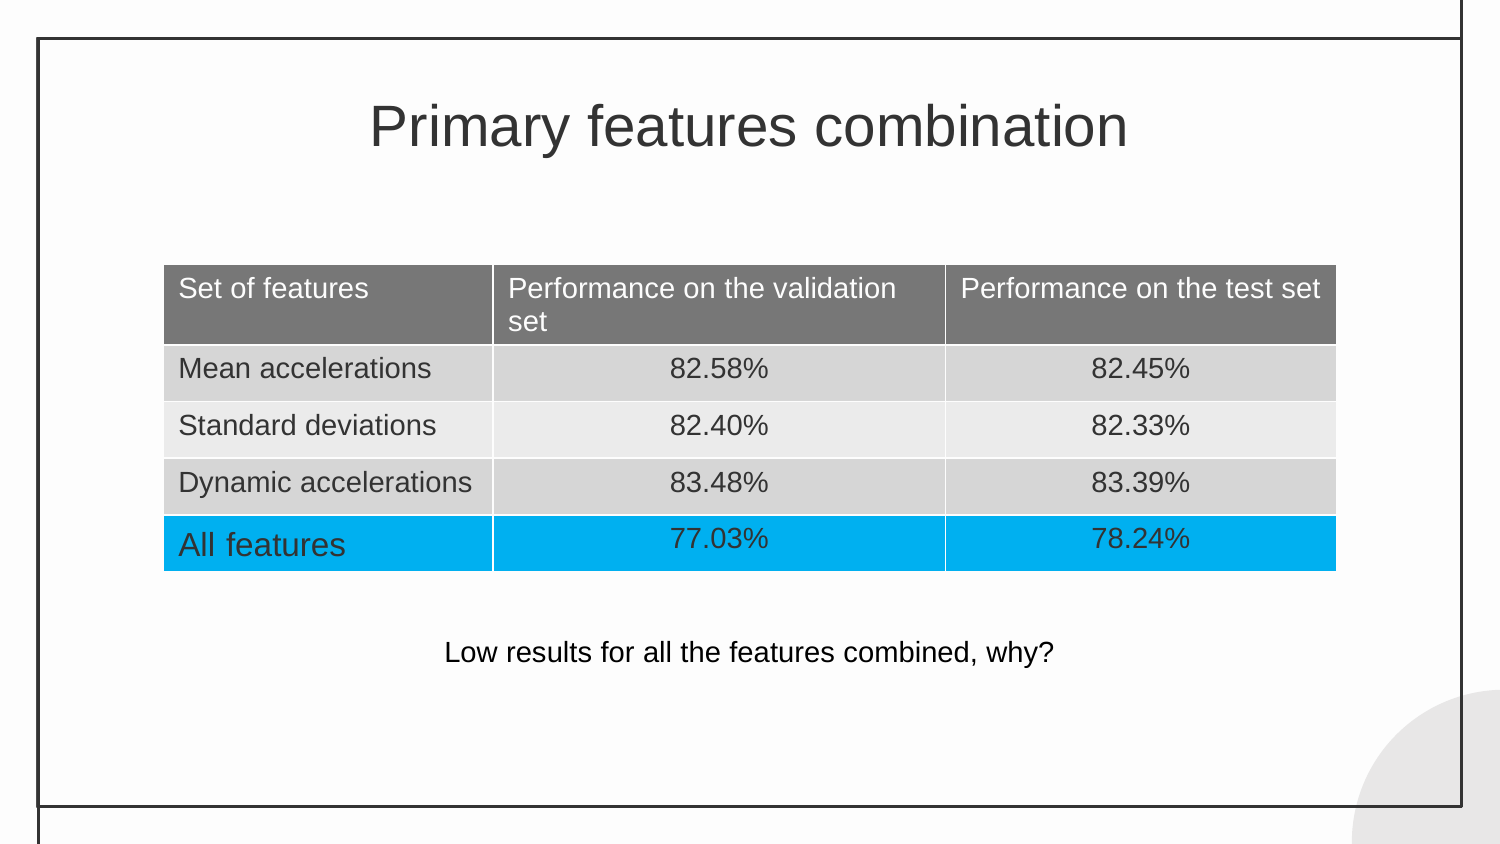

# Primary features combination
| Set of features | Performance on the validation set | Performance on the test set |
| --- | --- | --- |
| Mean accelerations | 82.58% | 82.45% |
| Standard deviations | 82.40% | 82.33% |
| Dynamic accelerations | 83.48% | 83.39% |
| All features | 77.03% | 78.24% |
Low results for all the features combined, why?